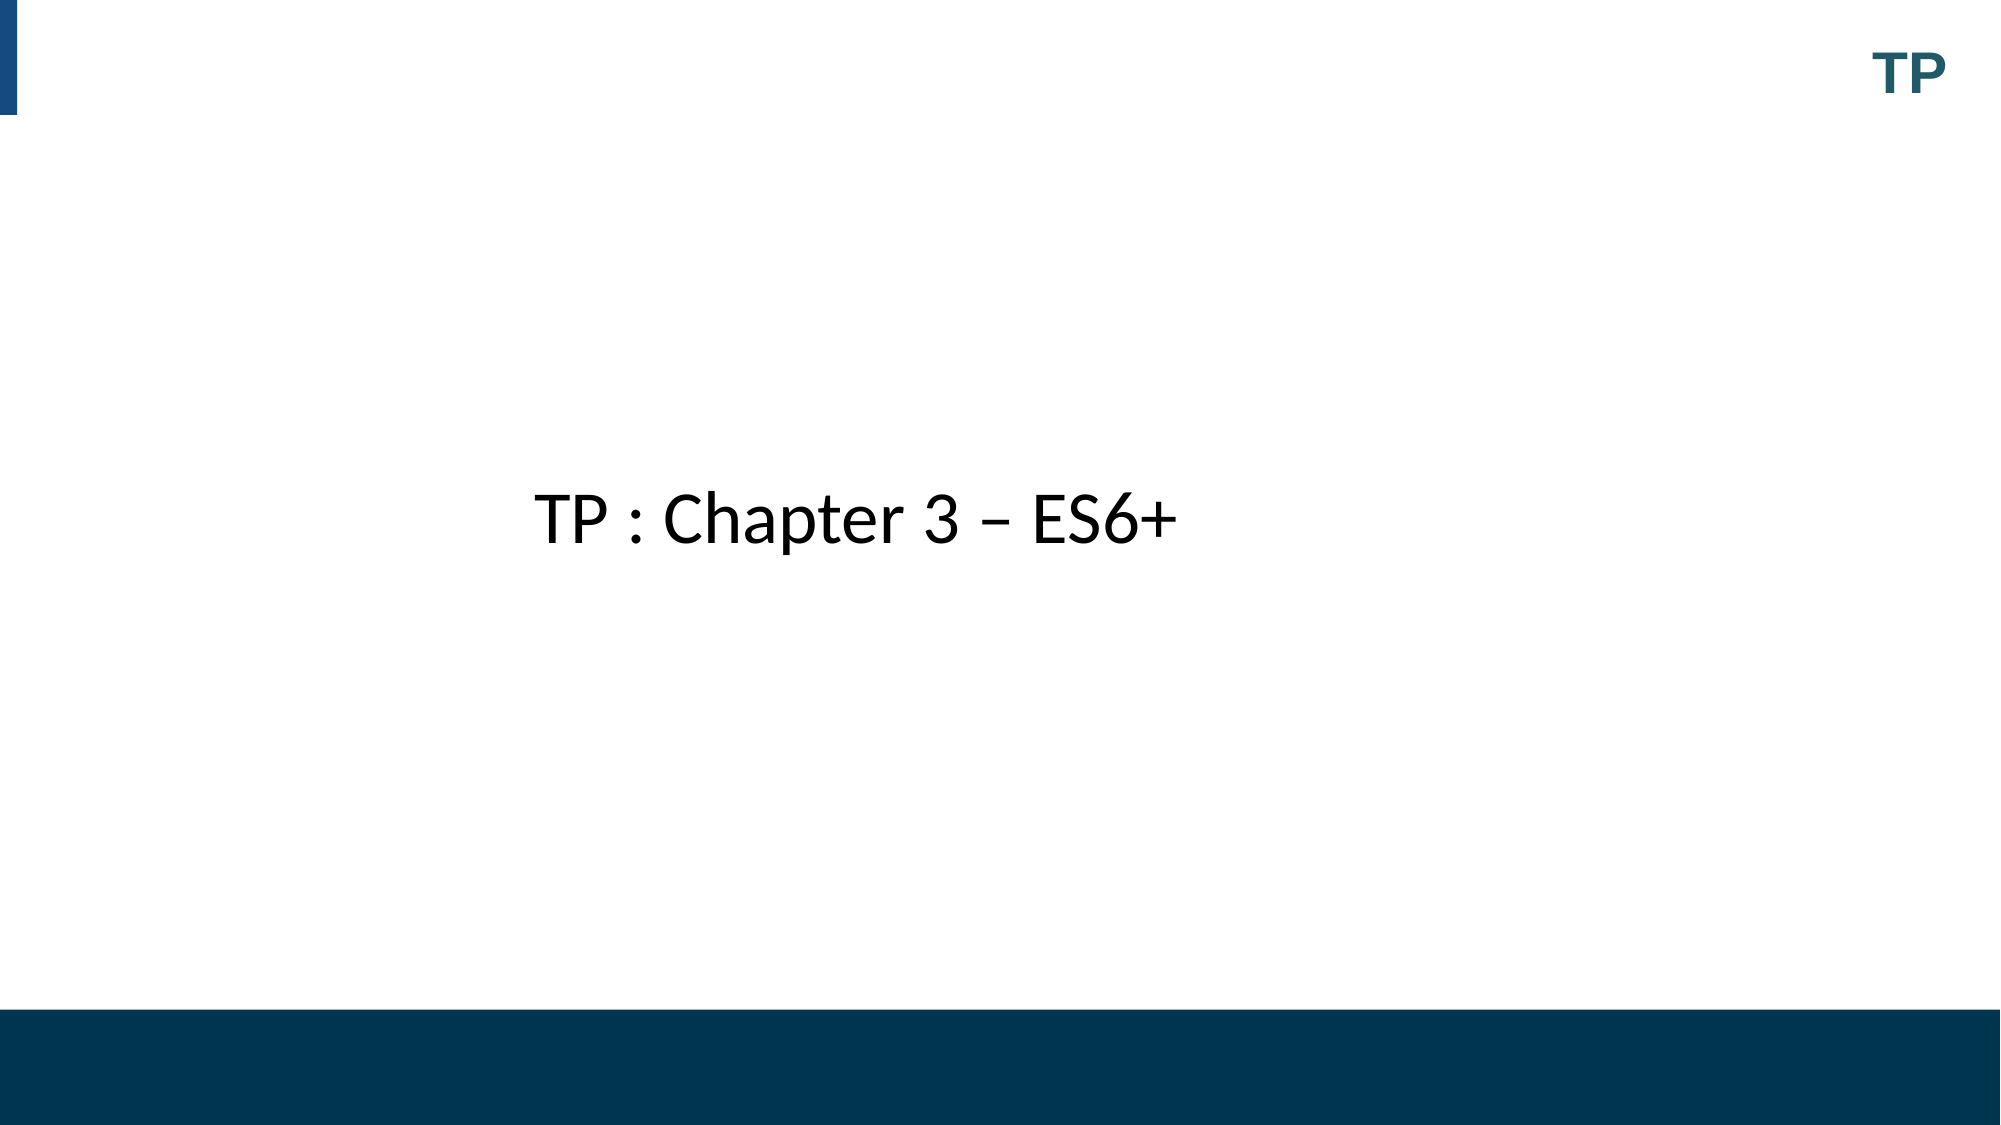

# TP
TP : Chapter 3 – ES6+